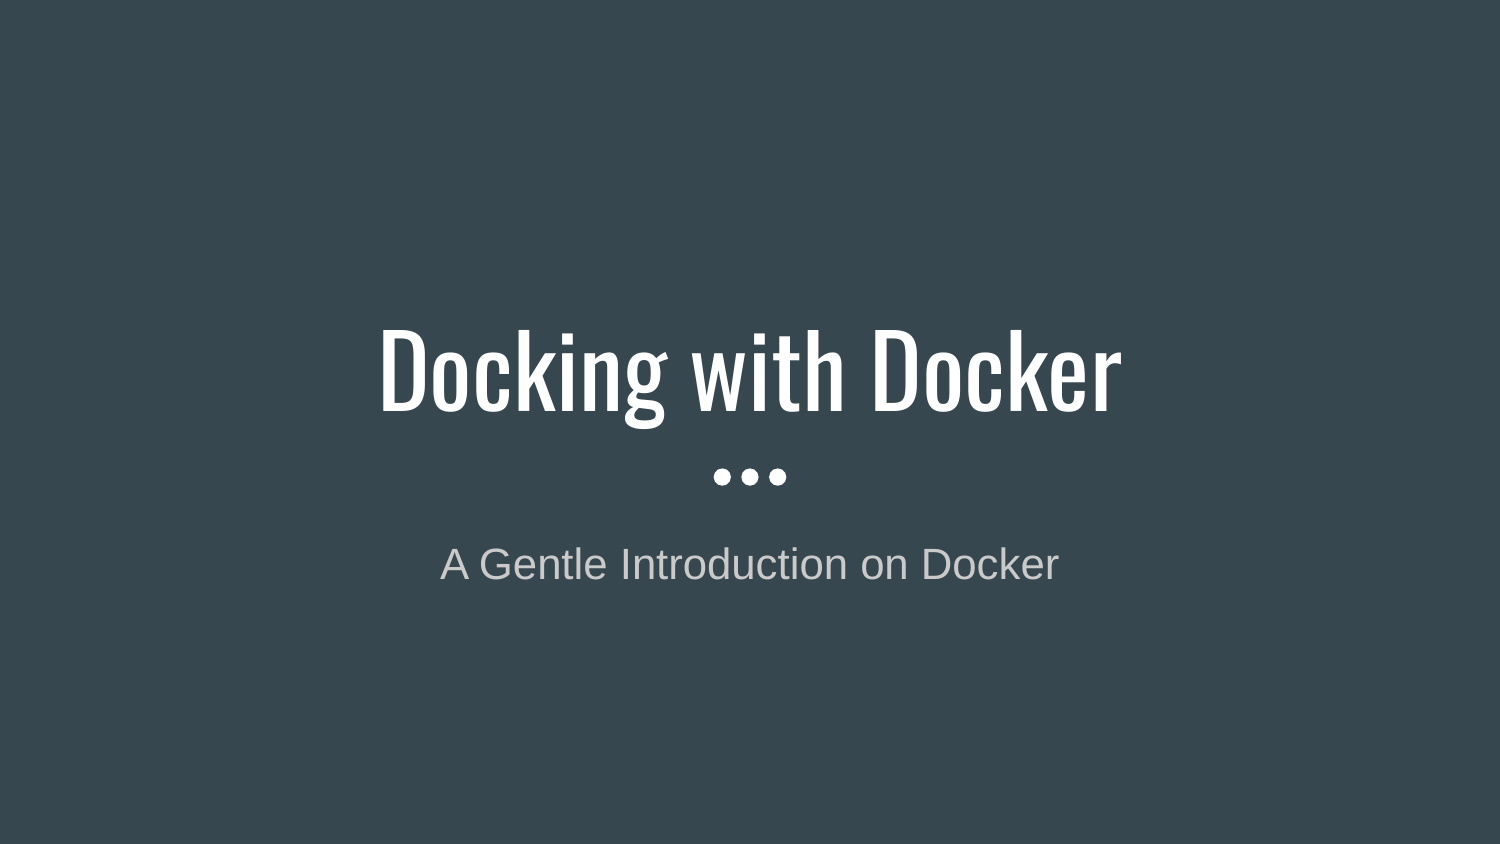

# Docking with Docker
A Gentle Introduction on Docker